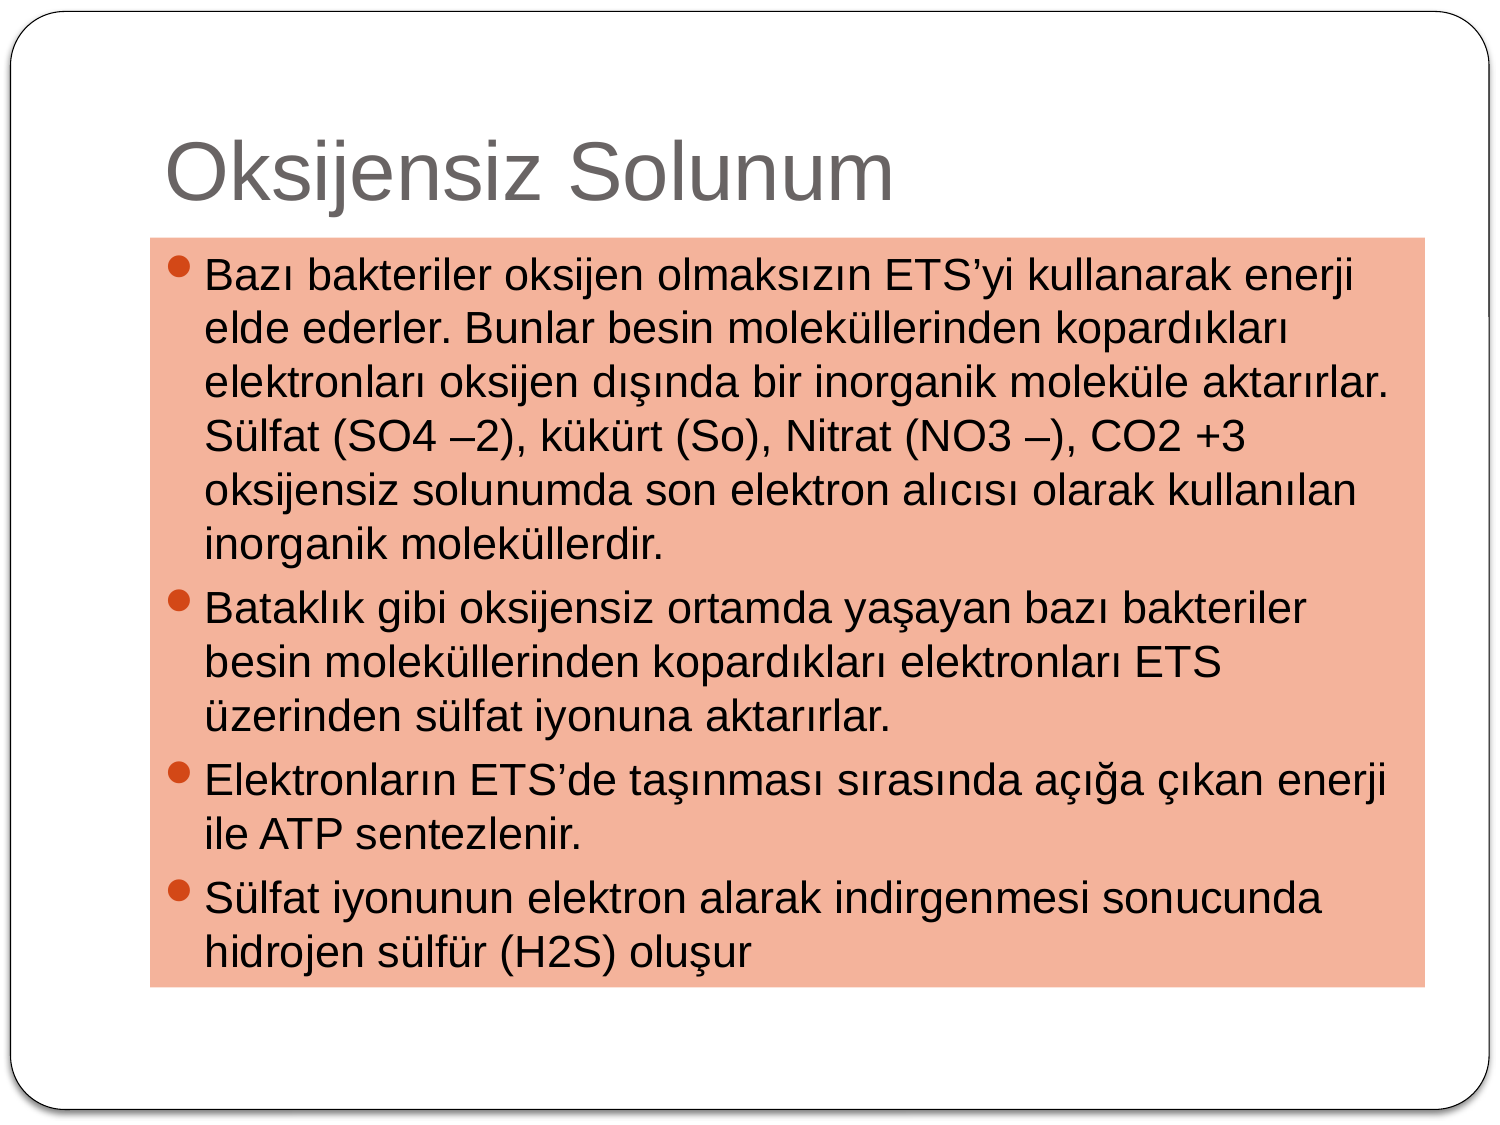

# Oksijensiz Solunum
Bazı bakteriler oksijen olmaksızın ETS’yi kullanarak enerji elde ederler. Bunlar besin moleküllerinden kopardıkları elektronları oksijen dışında bir inorganik moleküle aktarırlar. Sülfat (SO4 –2), kükürt (So), Nitrat (NO3 –), CO2 +3 oksijensiz solunumda son elektron alıcısı olarak kullanılan inorganik moleküllerdir.
Bataklık gibi oksijensiz ortamda yaşayan bazı bakteriler besin moleküllerinden kopardıkları elektronları ETS üzerinden sülfat iyonuna aktarırlar.
Elektronların ETS’de taşınması sırasında açığa çıkan enerji ile ATP sentezlenir.
Sülfat iyonunun elektron alarak indirgenmesi sonucunda hidrojen sülfür (H2S) oluşur